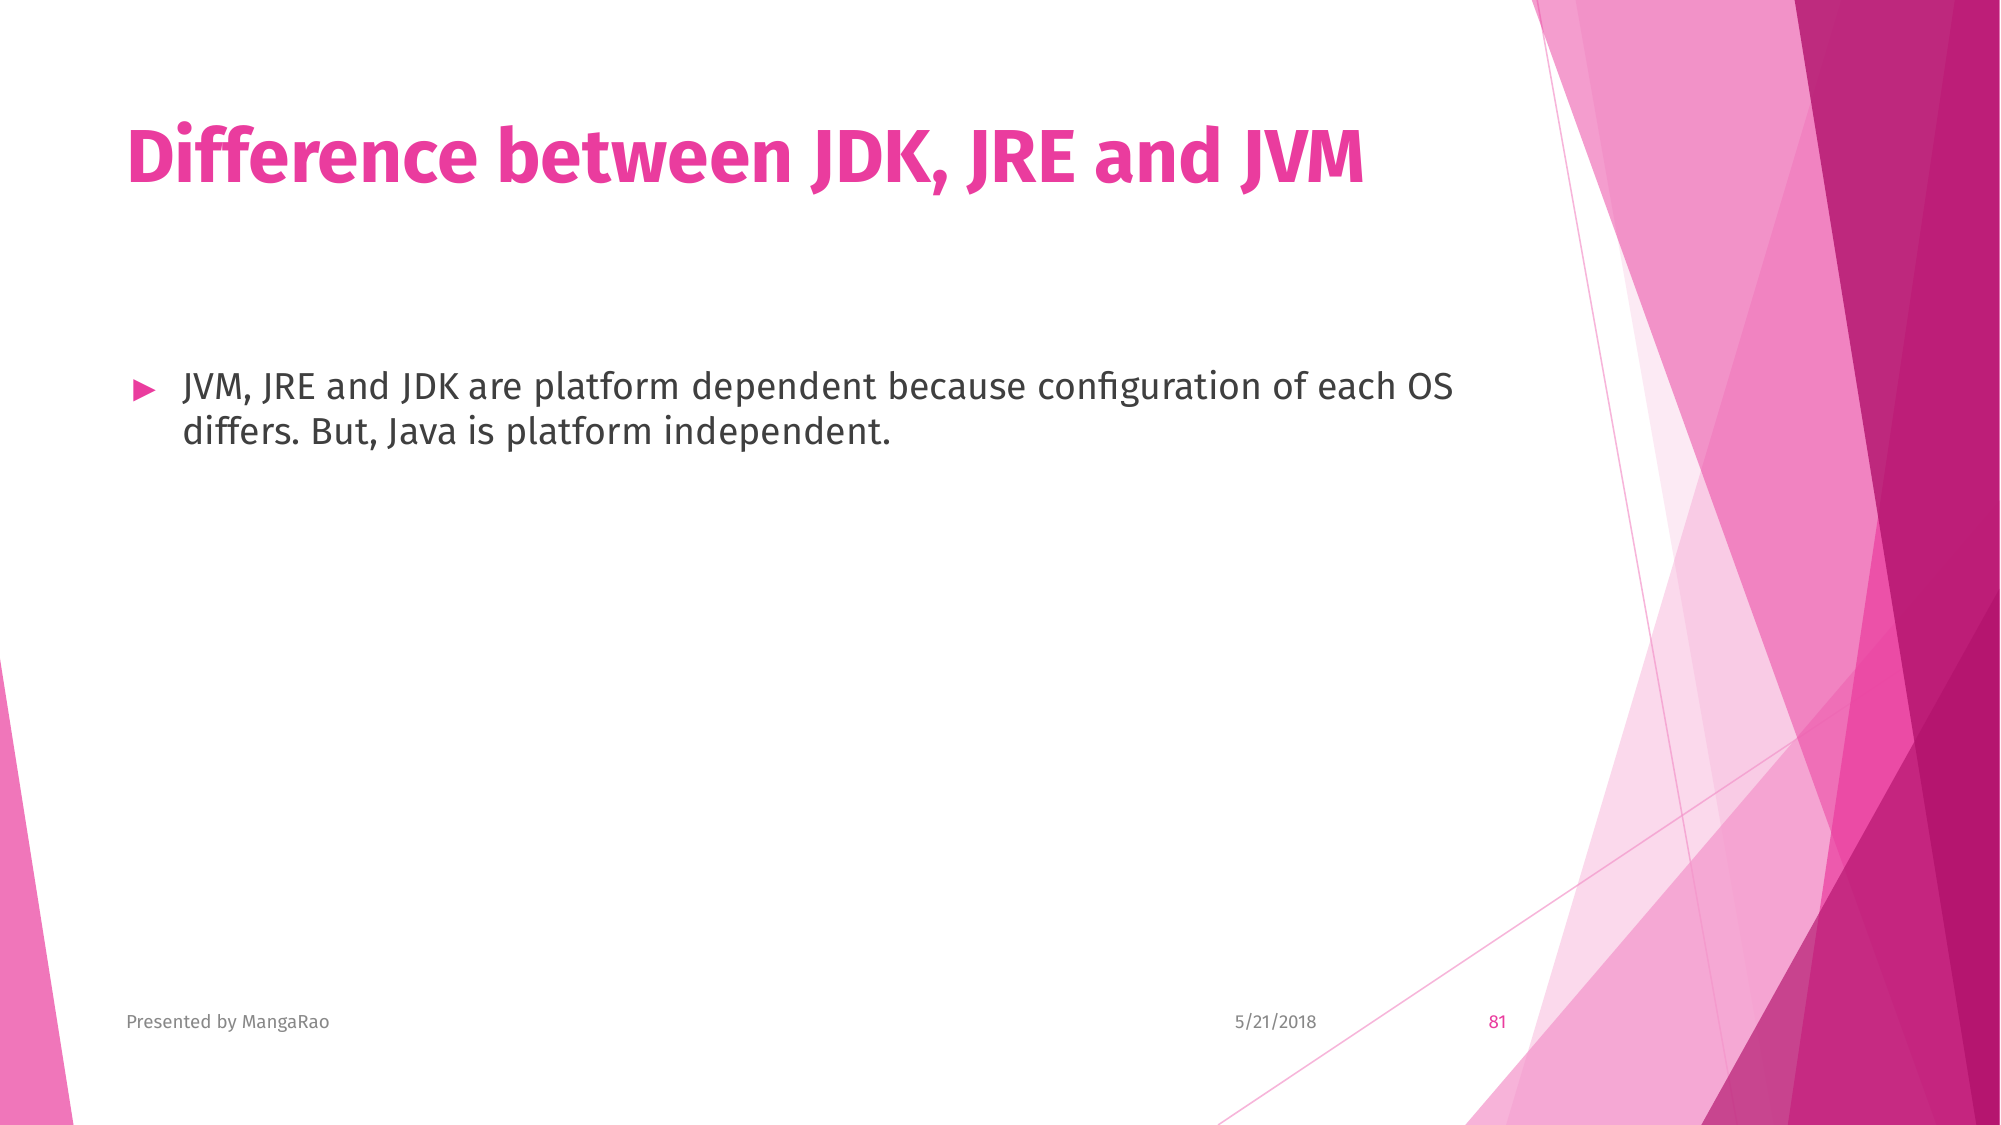

# Difference between JDK, JRE and JVM
JVM, JRE and JDK are platform dependent because configuration of each OS differs. But, Java is platform independent.
Presented by MangaRao
5/21/2018
81